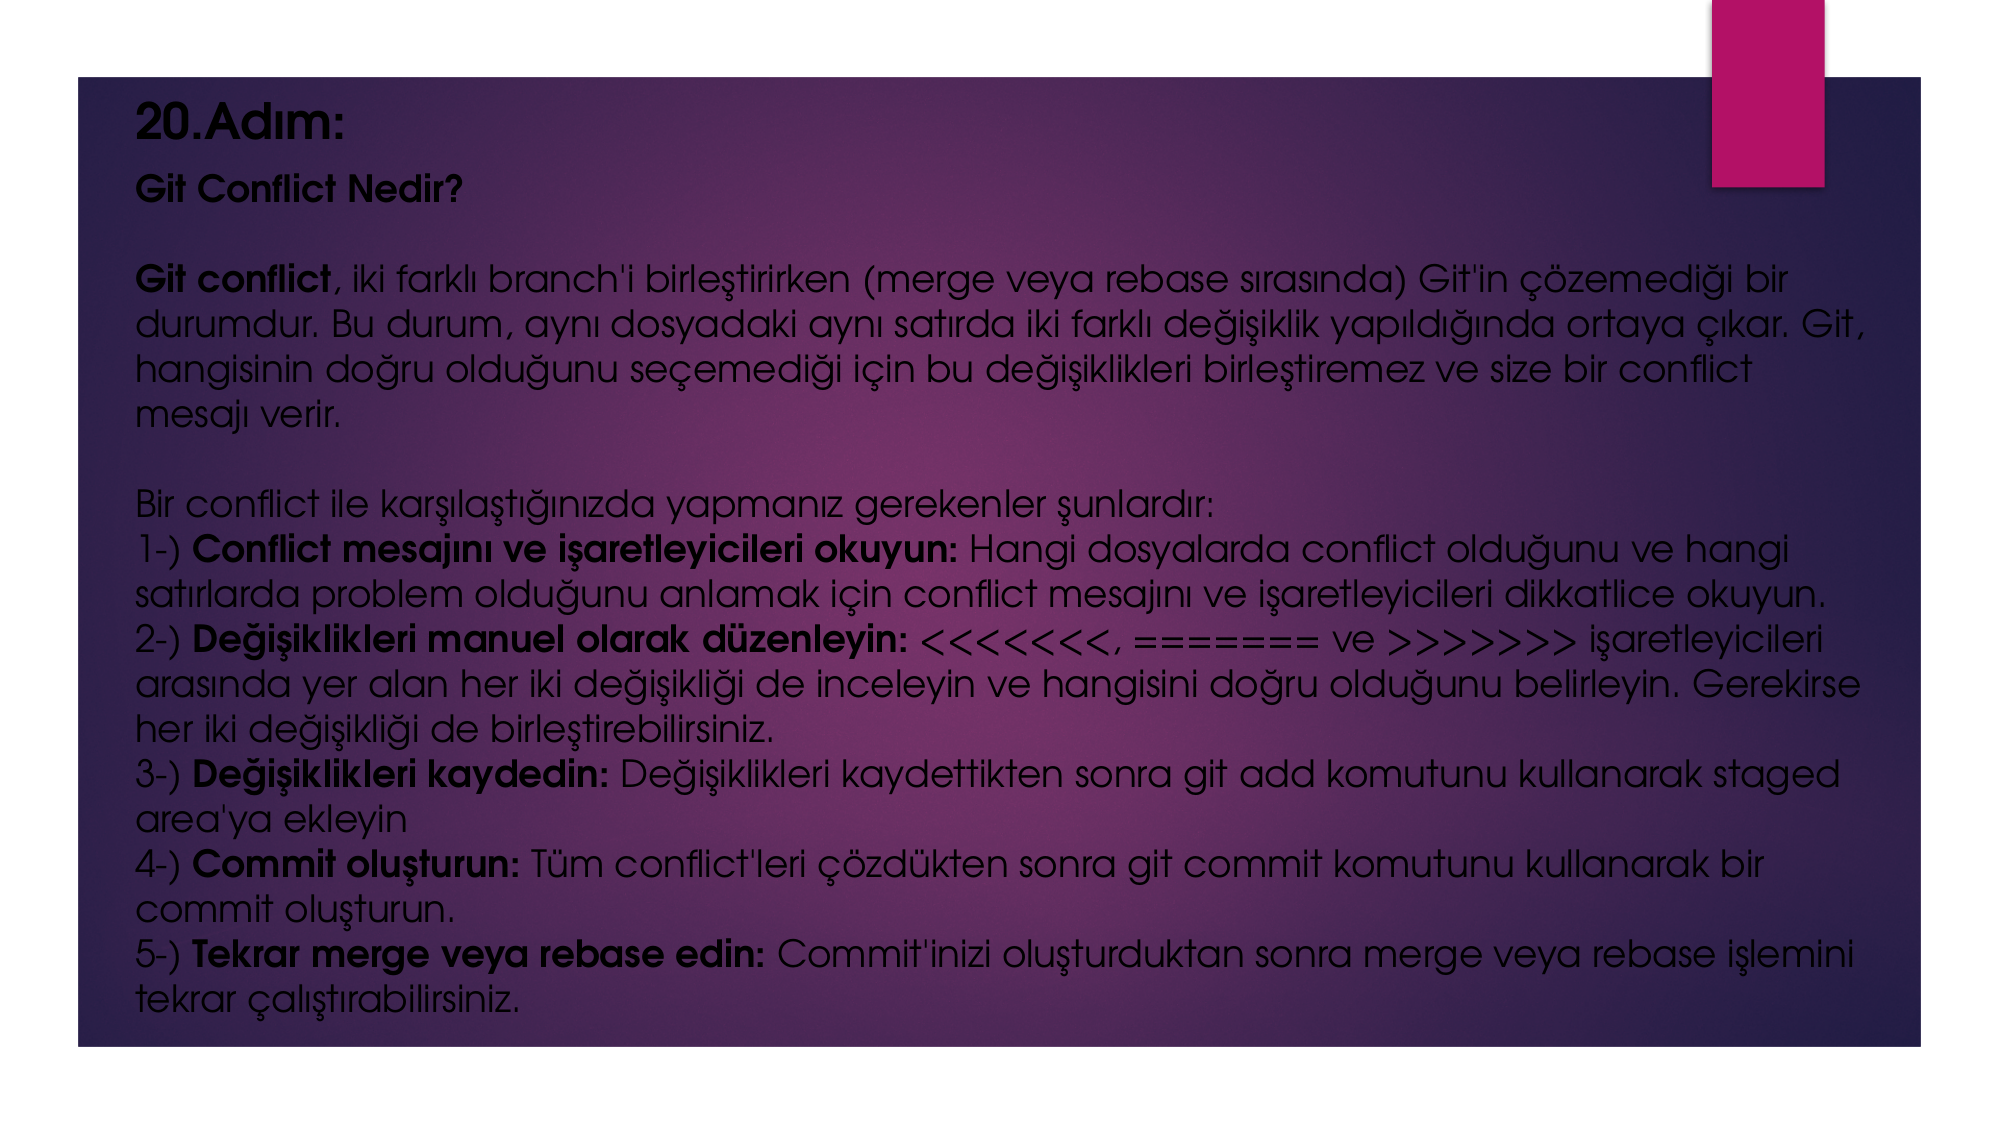

20.Adım:
Git Conflict Nedir?

Git conflict, iki farklı branch'i birleştirirken (merge veya rebase sırasında) Git'in çözemediği bir durumdur. Bu durum, aynı dosyadaki aynı satırda iki farklı değişiklik yapıldığında ortaya çıkar. Git, hangisinin doğru olduğunu seçemediği için bu değişiklikleri birleştiremez ve size bir conflict mesajı verir.

Bir conflict ile karşılaştığınızda yapmanız gerekenler şunlardır:
1-) Conflict mesajını ve işaretleyicileri okuyun: Hangi dosyalarda conflict olduğunu ve hangi satırlarda problem olduğunu anlamak için conflict mesajını ve işaretleyicileri dikkatlice okuyun.
2-) Değişiklikleri manuel olarak düzenleyin: <<<<<<<, ======= ve >>>>>>> işaretleyicileri arasında yer alan her iki değişikliği de inceleyin ve hangisini doğru olduğunu belirleyin. Gerekirse her iki değişikliği de birleştirebilirsiniz.
3-) Değişiklikleri kaydedin: Değişiklikleri kaydettikten sonra git add komutunu kullanarak staged area'ya ekleyin
4-) Commit oluşturun: Tüm conflict'leri çözdükten sonra git commit komutunu kullanarak bir commit oluşturun.
5-) Tekrar merge veya rebase edin: Commit'inizi oluşturduktan sonra merge veya rebase işlemini tekrar çalıştırabilirsiniz.